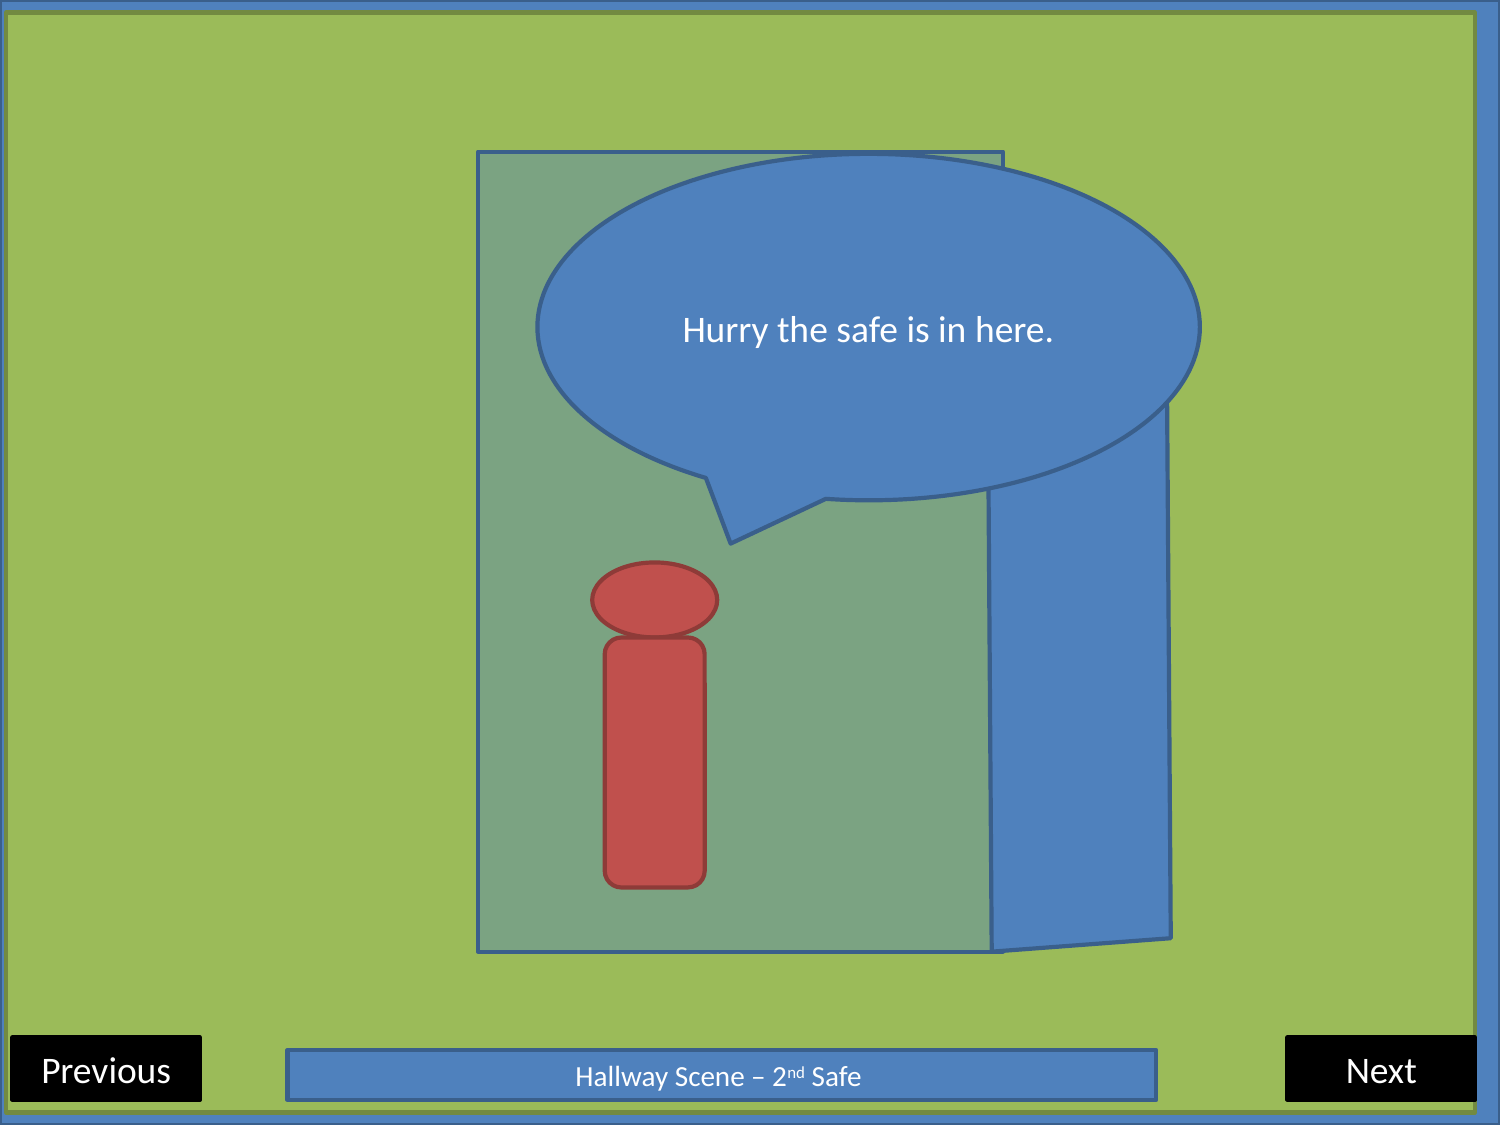

#

Hurry the safe is in here.

Previous
Next
Hallway Scene – 2nd Safe